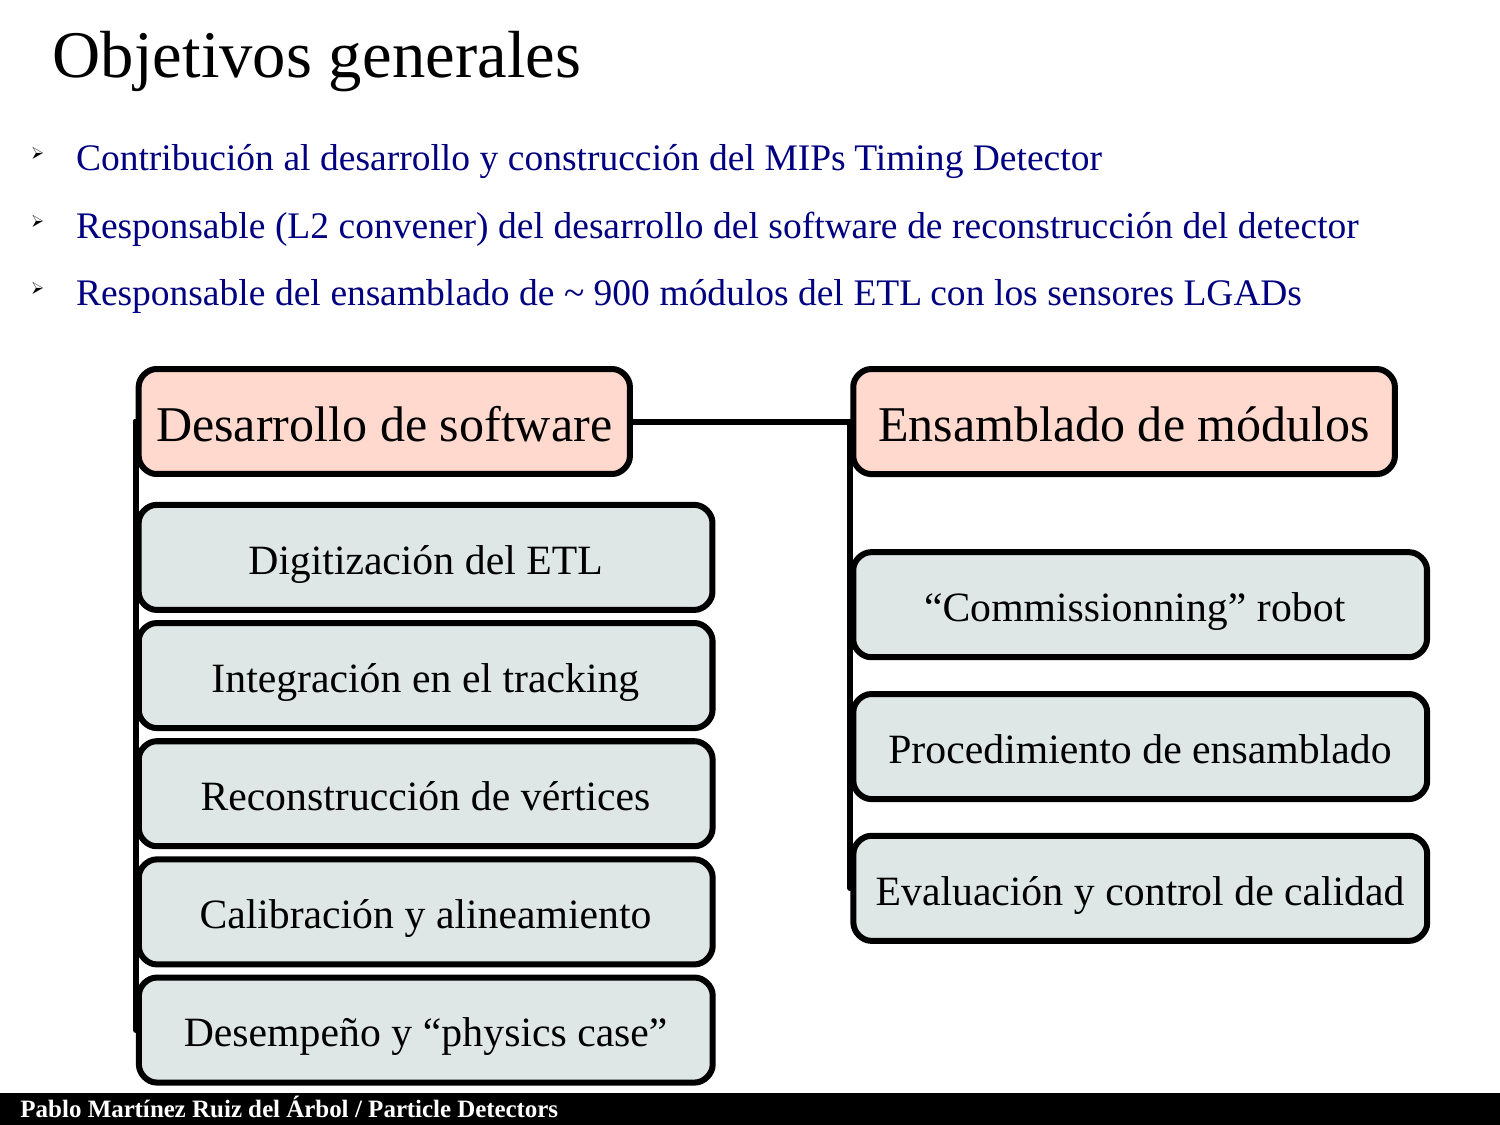

Objetivos generales
 Contribución al desarrollo y construcción del MIPs Timing Detector
 Responsable (L2 convener) del desarrollo del software de reconstrucción del detector
 Responsable del ensamblado de ~ 900 módulos del ETL con los sensores LGADs
Desarrollo de software
Ensamblado de módulos
Digitización del ETL
“Commissionning” robot
Integración en el tracking
Procedimiento de ensamblado
Reconstrucción de vértices
Evaluación y control de calidad
Calibración y alineamiento
Desempeño y “physics case”